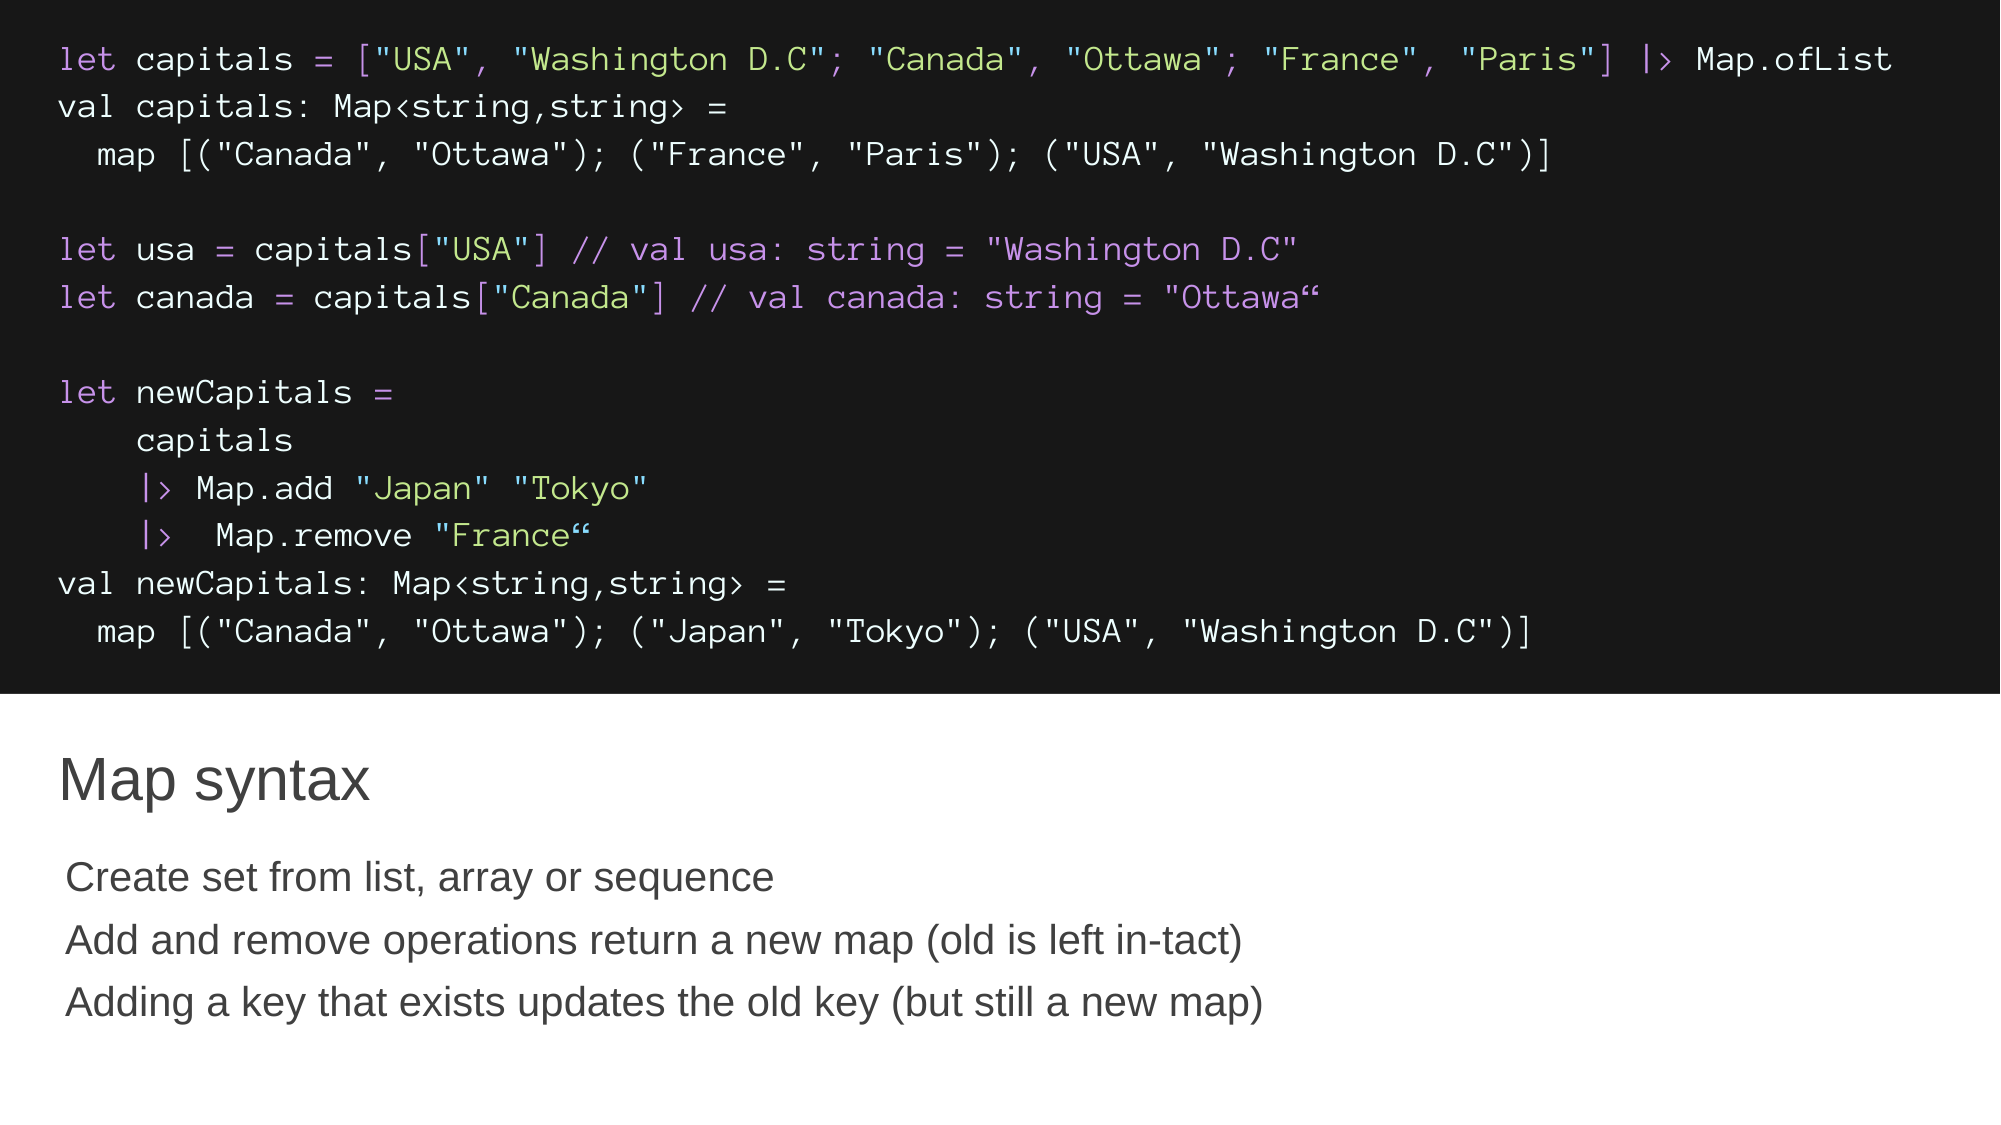

let capitals = ["USA", "Washington D.C"; "Canada", "Ottawa"; "France", "Paris"] |> Map.ofList
val capitals: Map<string,string> =
  map [("Canada", "Ottawa"); ("France", "Paris"); ("USA", "Washington D.C")]

let usa = capitals["USA"] // val usa: string = "Washington D.C"
let canada = capitals["Canada"] // val canada: string = "Ottawa“

let newCapitals =
    capitals
    |> Map.add "Japan" "Tokyo"
    |>  Map.remove "France“
val newCapitals: Map<string,string> =
  map [("Canada", "Ottawa"); ("Japan", "Tokyo"); ("USA", "Washington D.C")]
# Map syntax

Create set from list, array or sequence
Add and remove operations return a new map (old is left in-tact)
Adding a key that exists updates the old key (but still a new map)